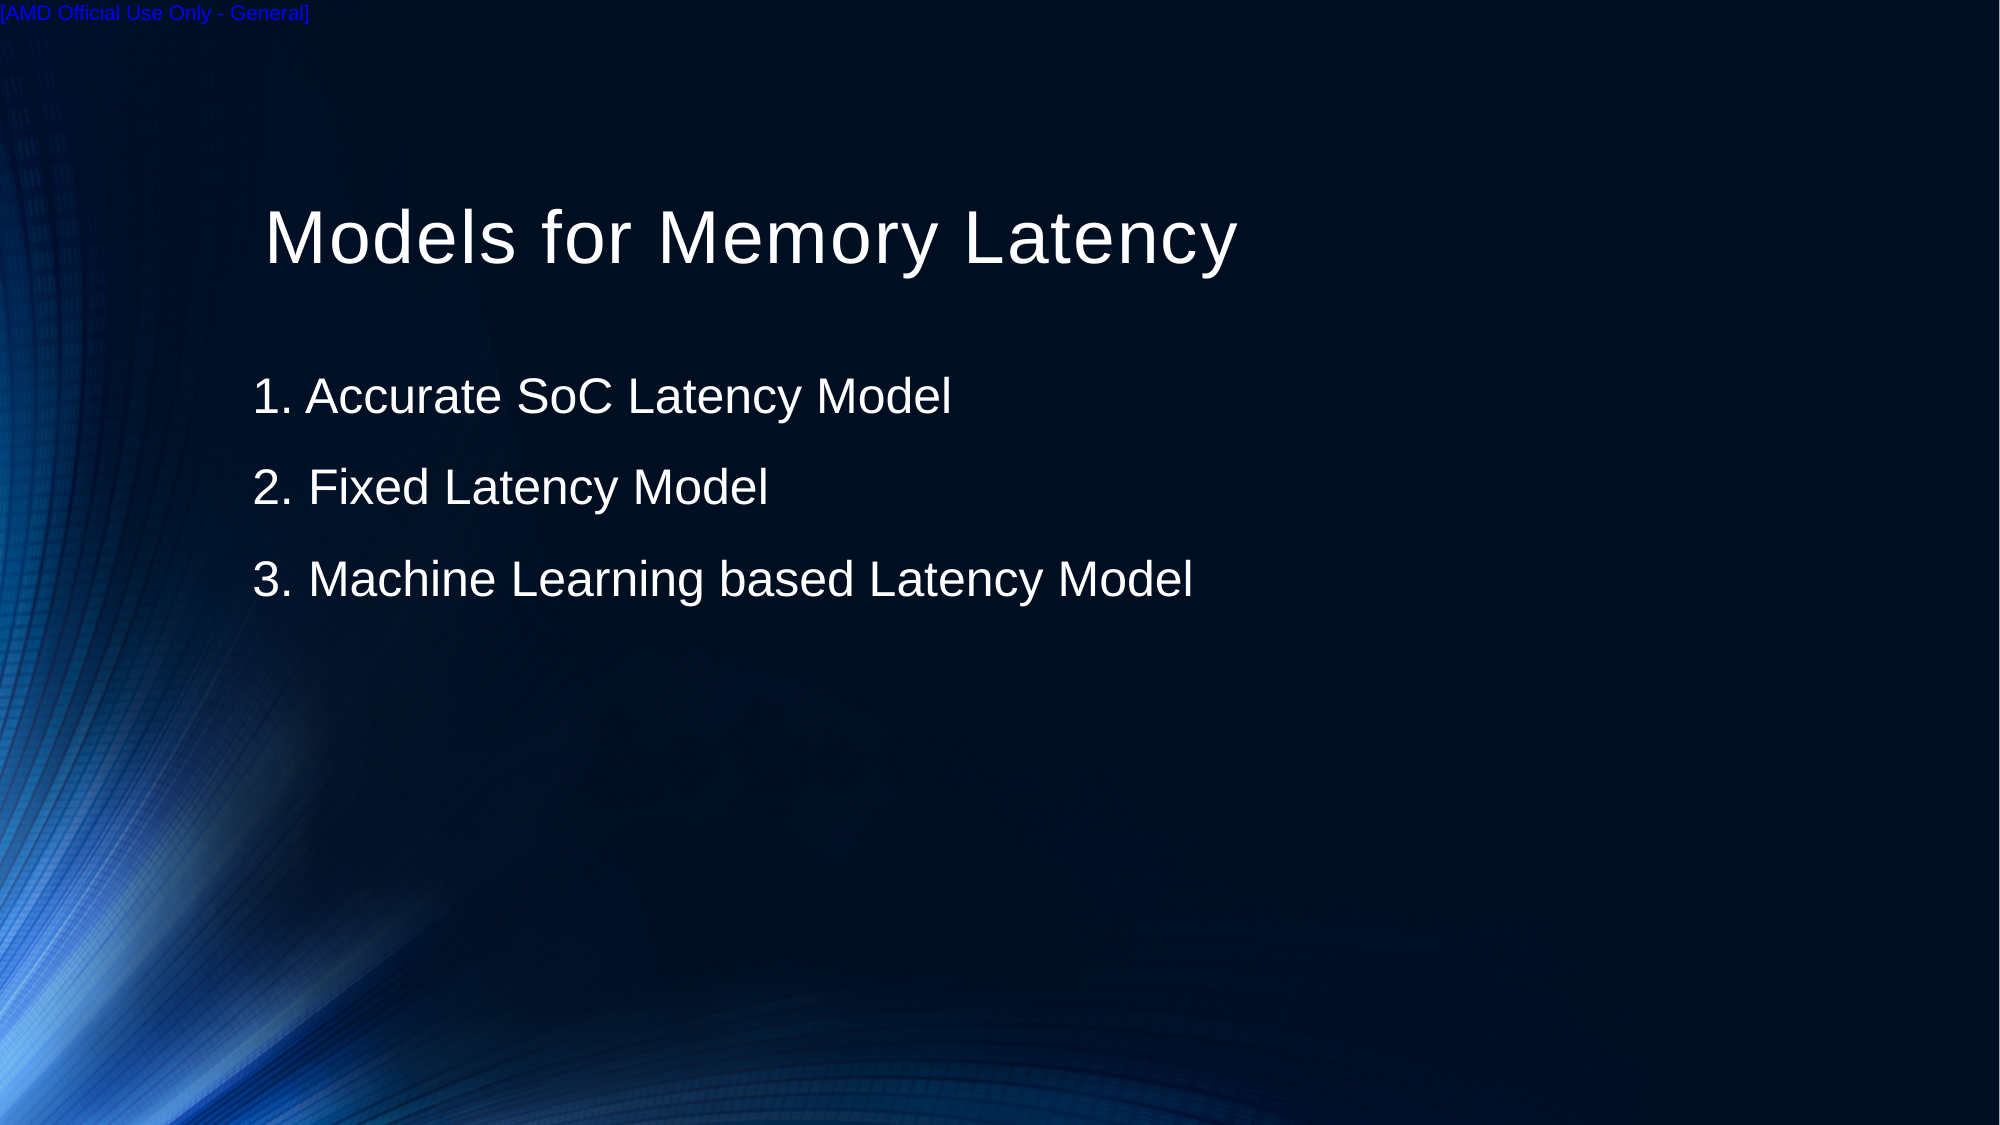

# Models for Memory Latency
1. Accurate SoC Latency Model
2. Fixed Latency Model
3. Machine Learning based Latency Model